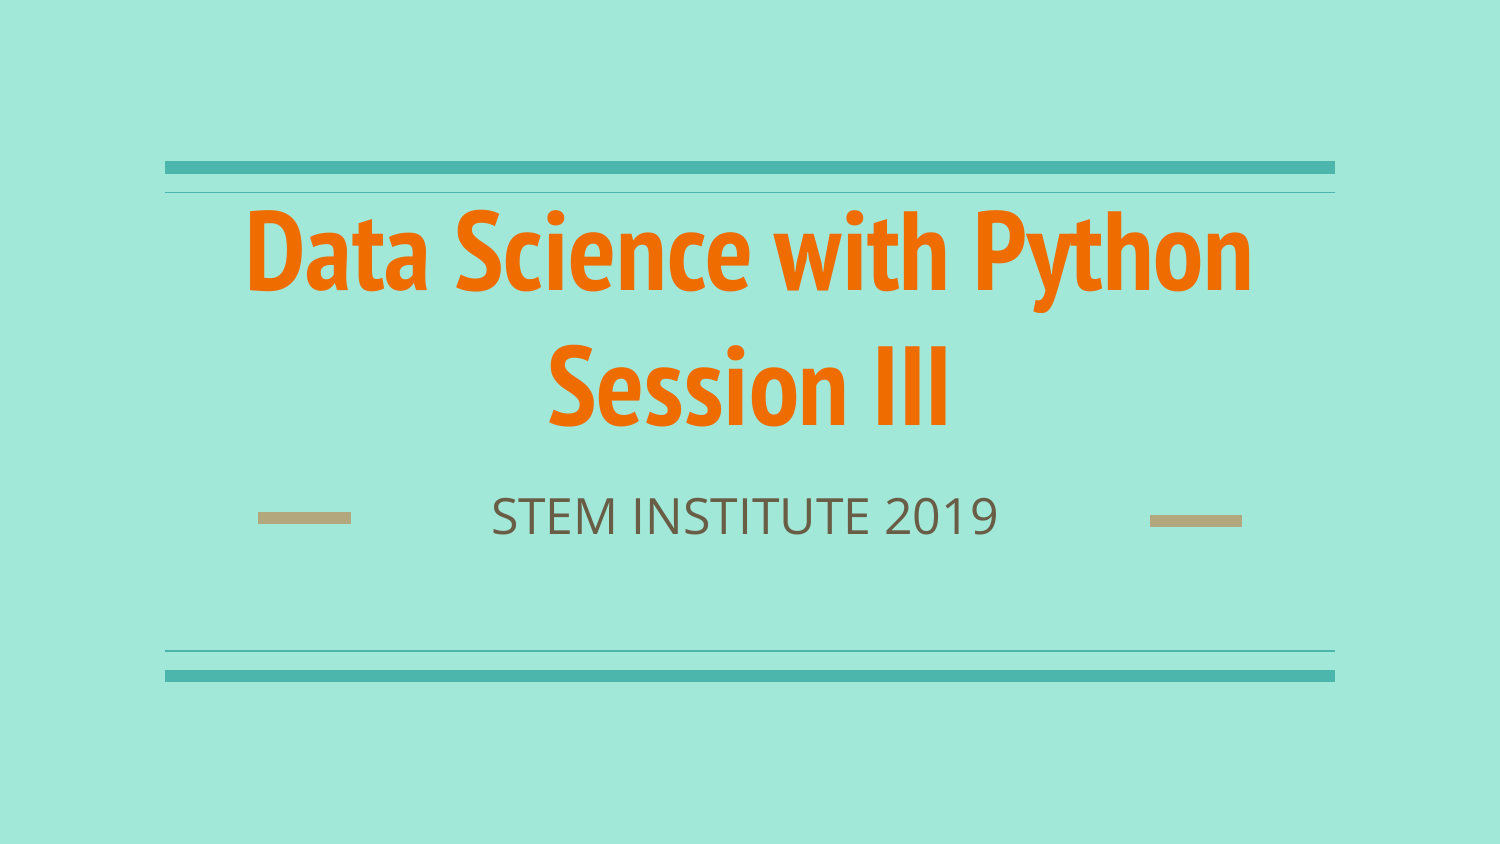

# Data Science with Python
Session III
STEM INSTITUTE 2019